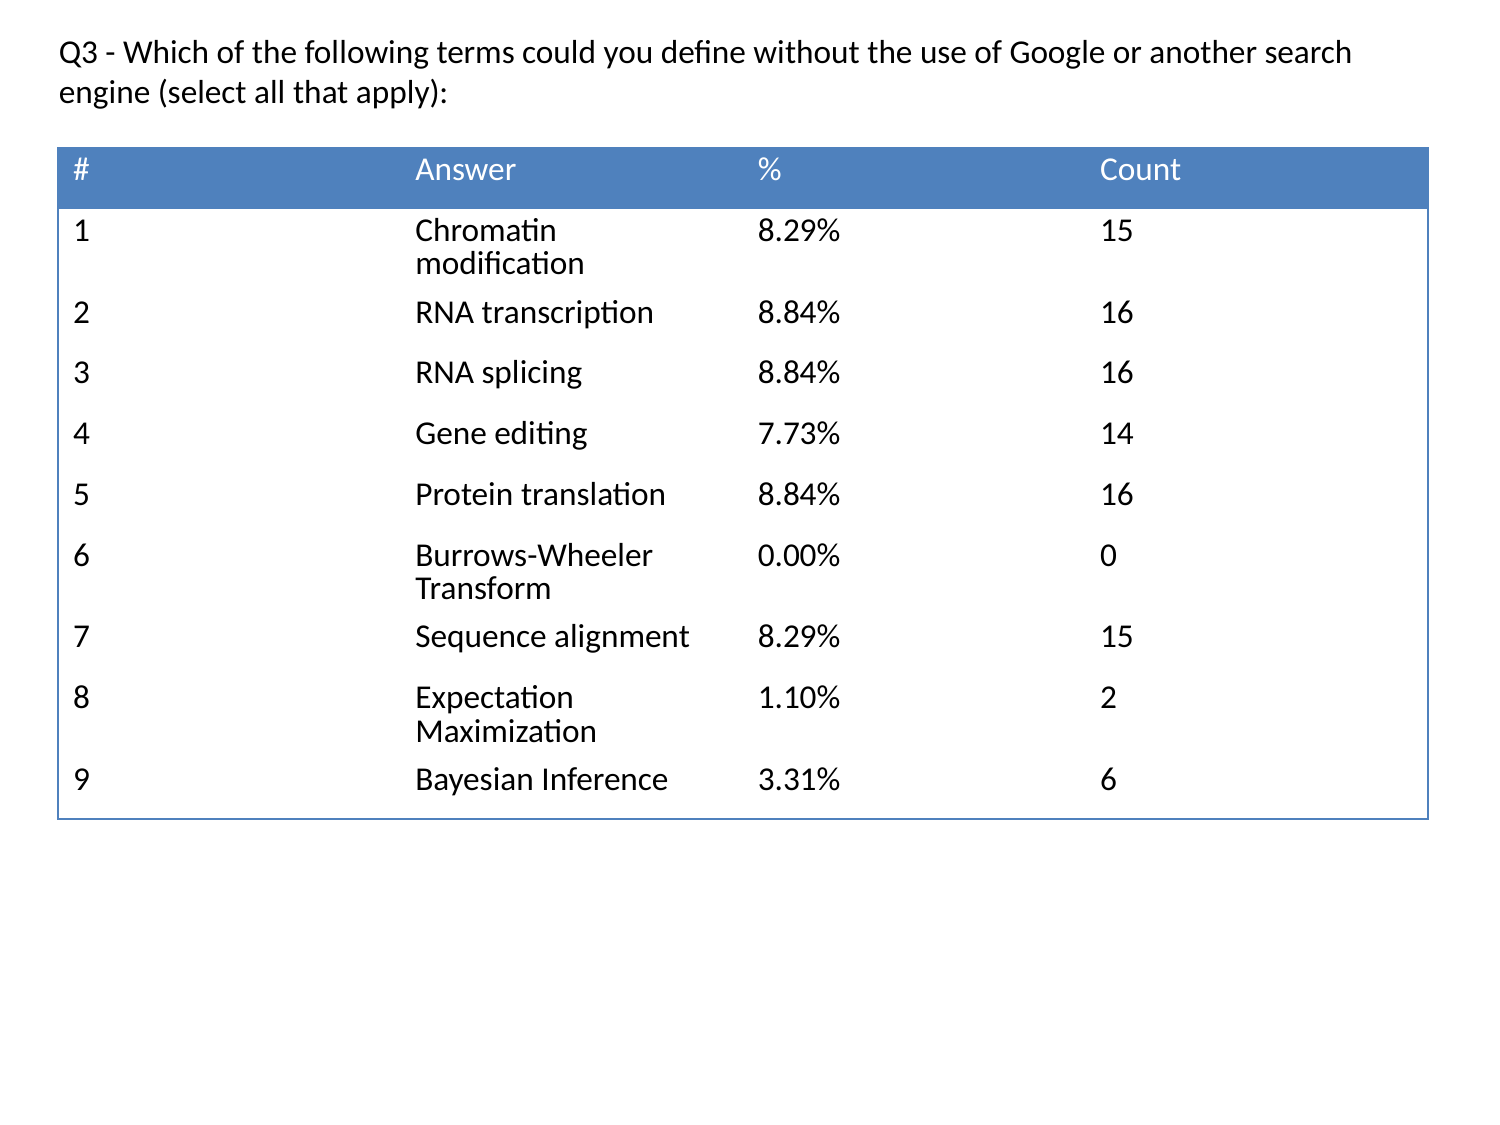

Q3 - Which of the following terms could you define without the use of Google or another search engine (select all that apply):
| # | Answer | % | Count |
| --- | --- | --- | --- |
| 1 | Chromatin modification | 8.29% | 15 |
| 2 | RNA transcription | 8.84% | 16 |
| 3 | RNA splicing | 8.84% | 16 |
| 4 | Gene editing | 7.73% | 14 |
| 5 | Protein translation | 8.84% | 16 |
| 6 | Burrows-Wheeler Transform | 0.00% | 0 |
| 7 | Sequence alignment | 8.29% | 15 |
| 8 | Expectation Maximization | 1.10% | 2 |
| 9 | Bayesian Inference | 3.31% | 6 |